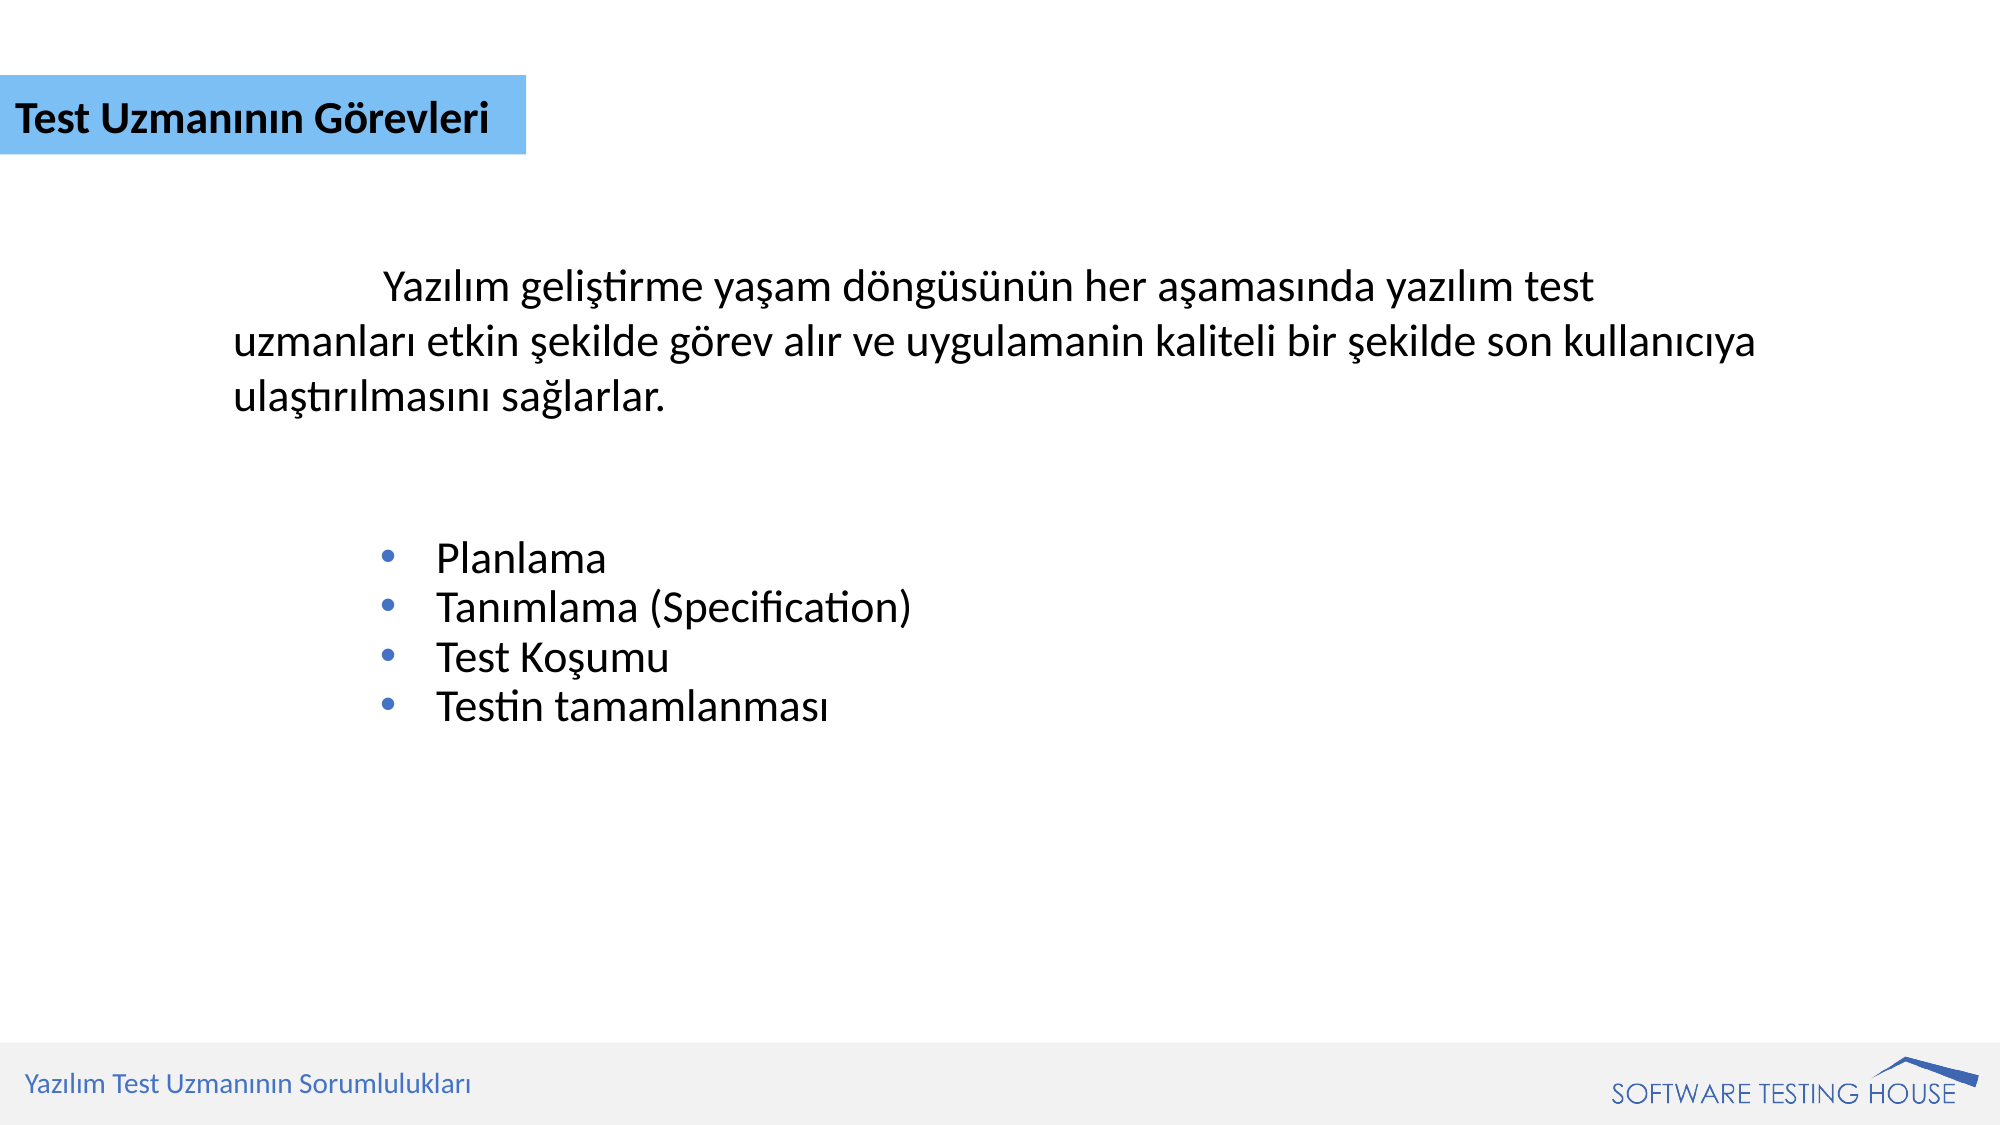

Test Uzmanının Görevleri
	Yazılım geliştirme yaşam döngüsünün her aşamasında yazılım test uzmanları etkin şekilde görev alır ve uygulamanin kaliteli bir şekilde son kullanıcıya ulaştırılmasını sağlarlar.

Planlama
Tanımlama (Specification)
Test Koşumu
Testin tamamlanması
Yazılım Test Uzmanının Sorumlulukları